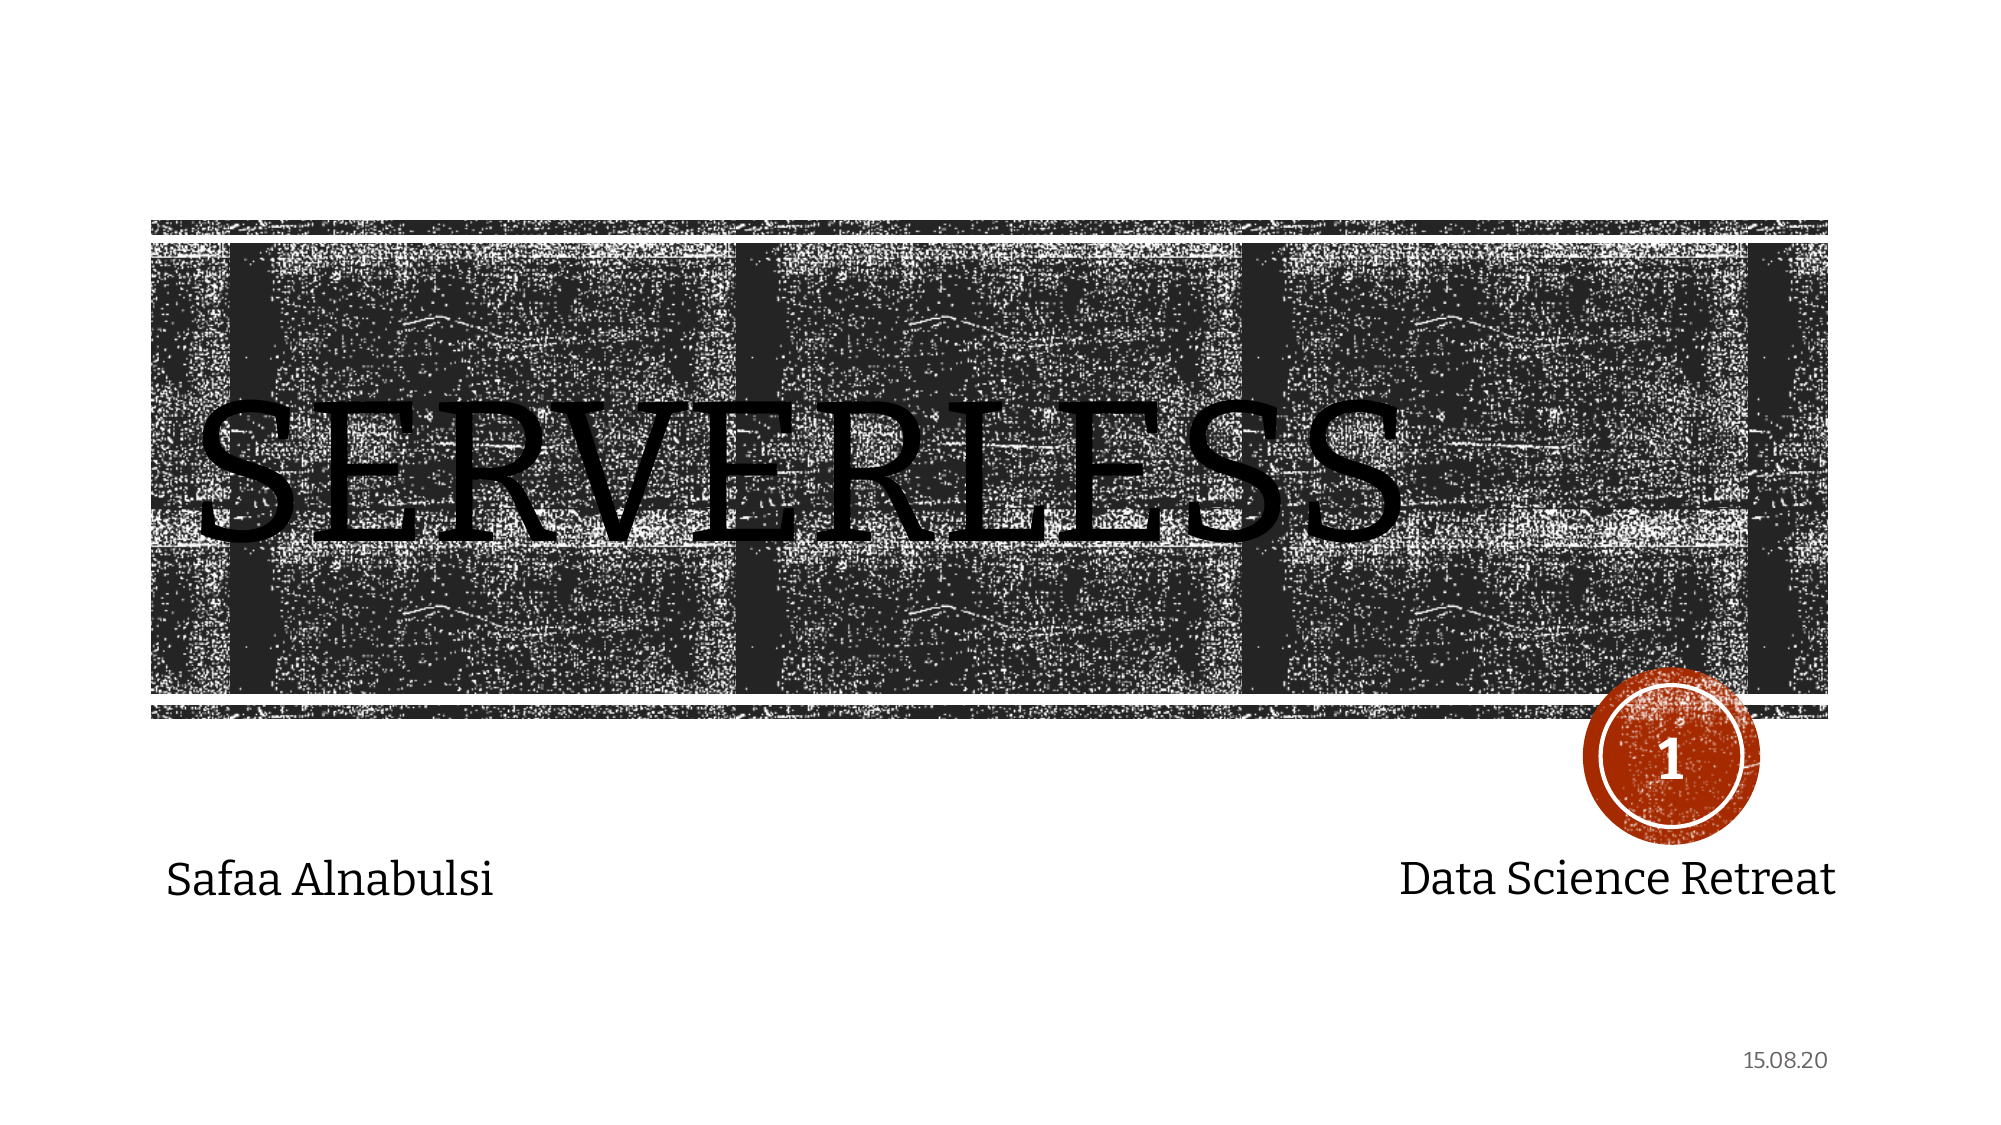

# Serverless
1
Data Science Retreat

Safaa Alnabulsi

15.08.20